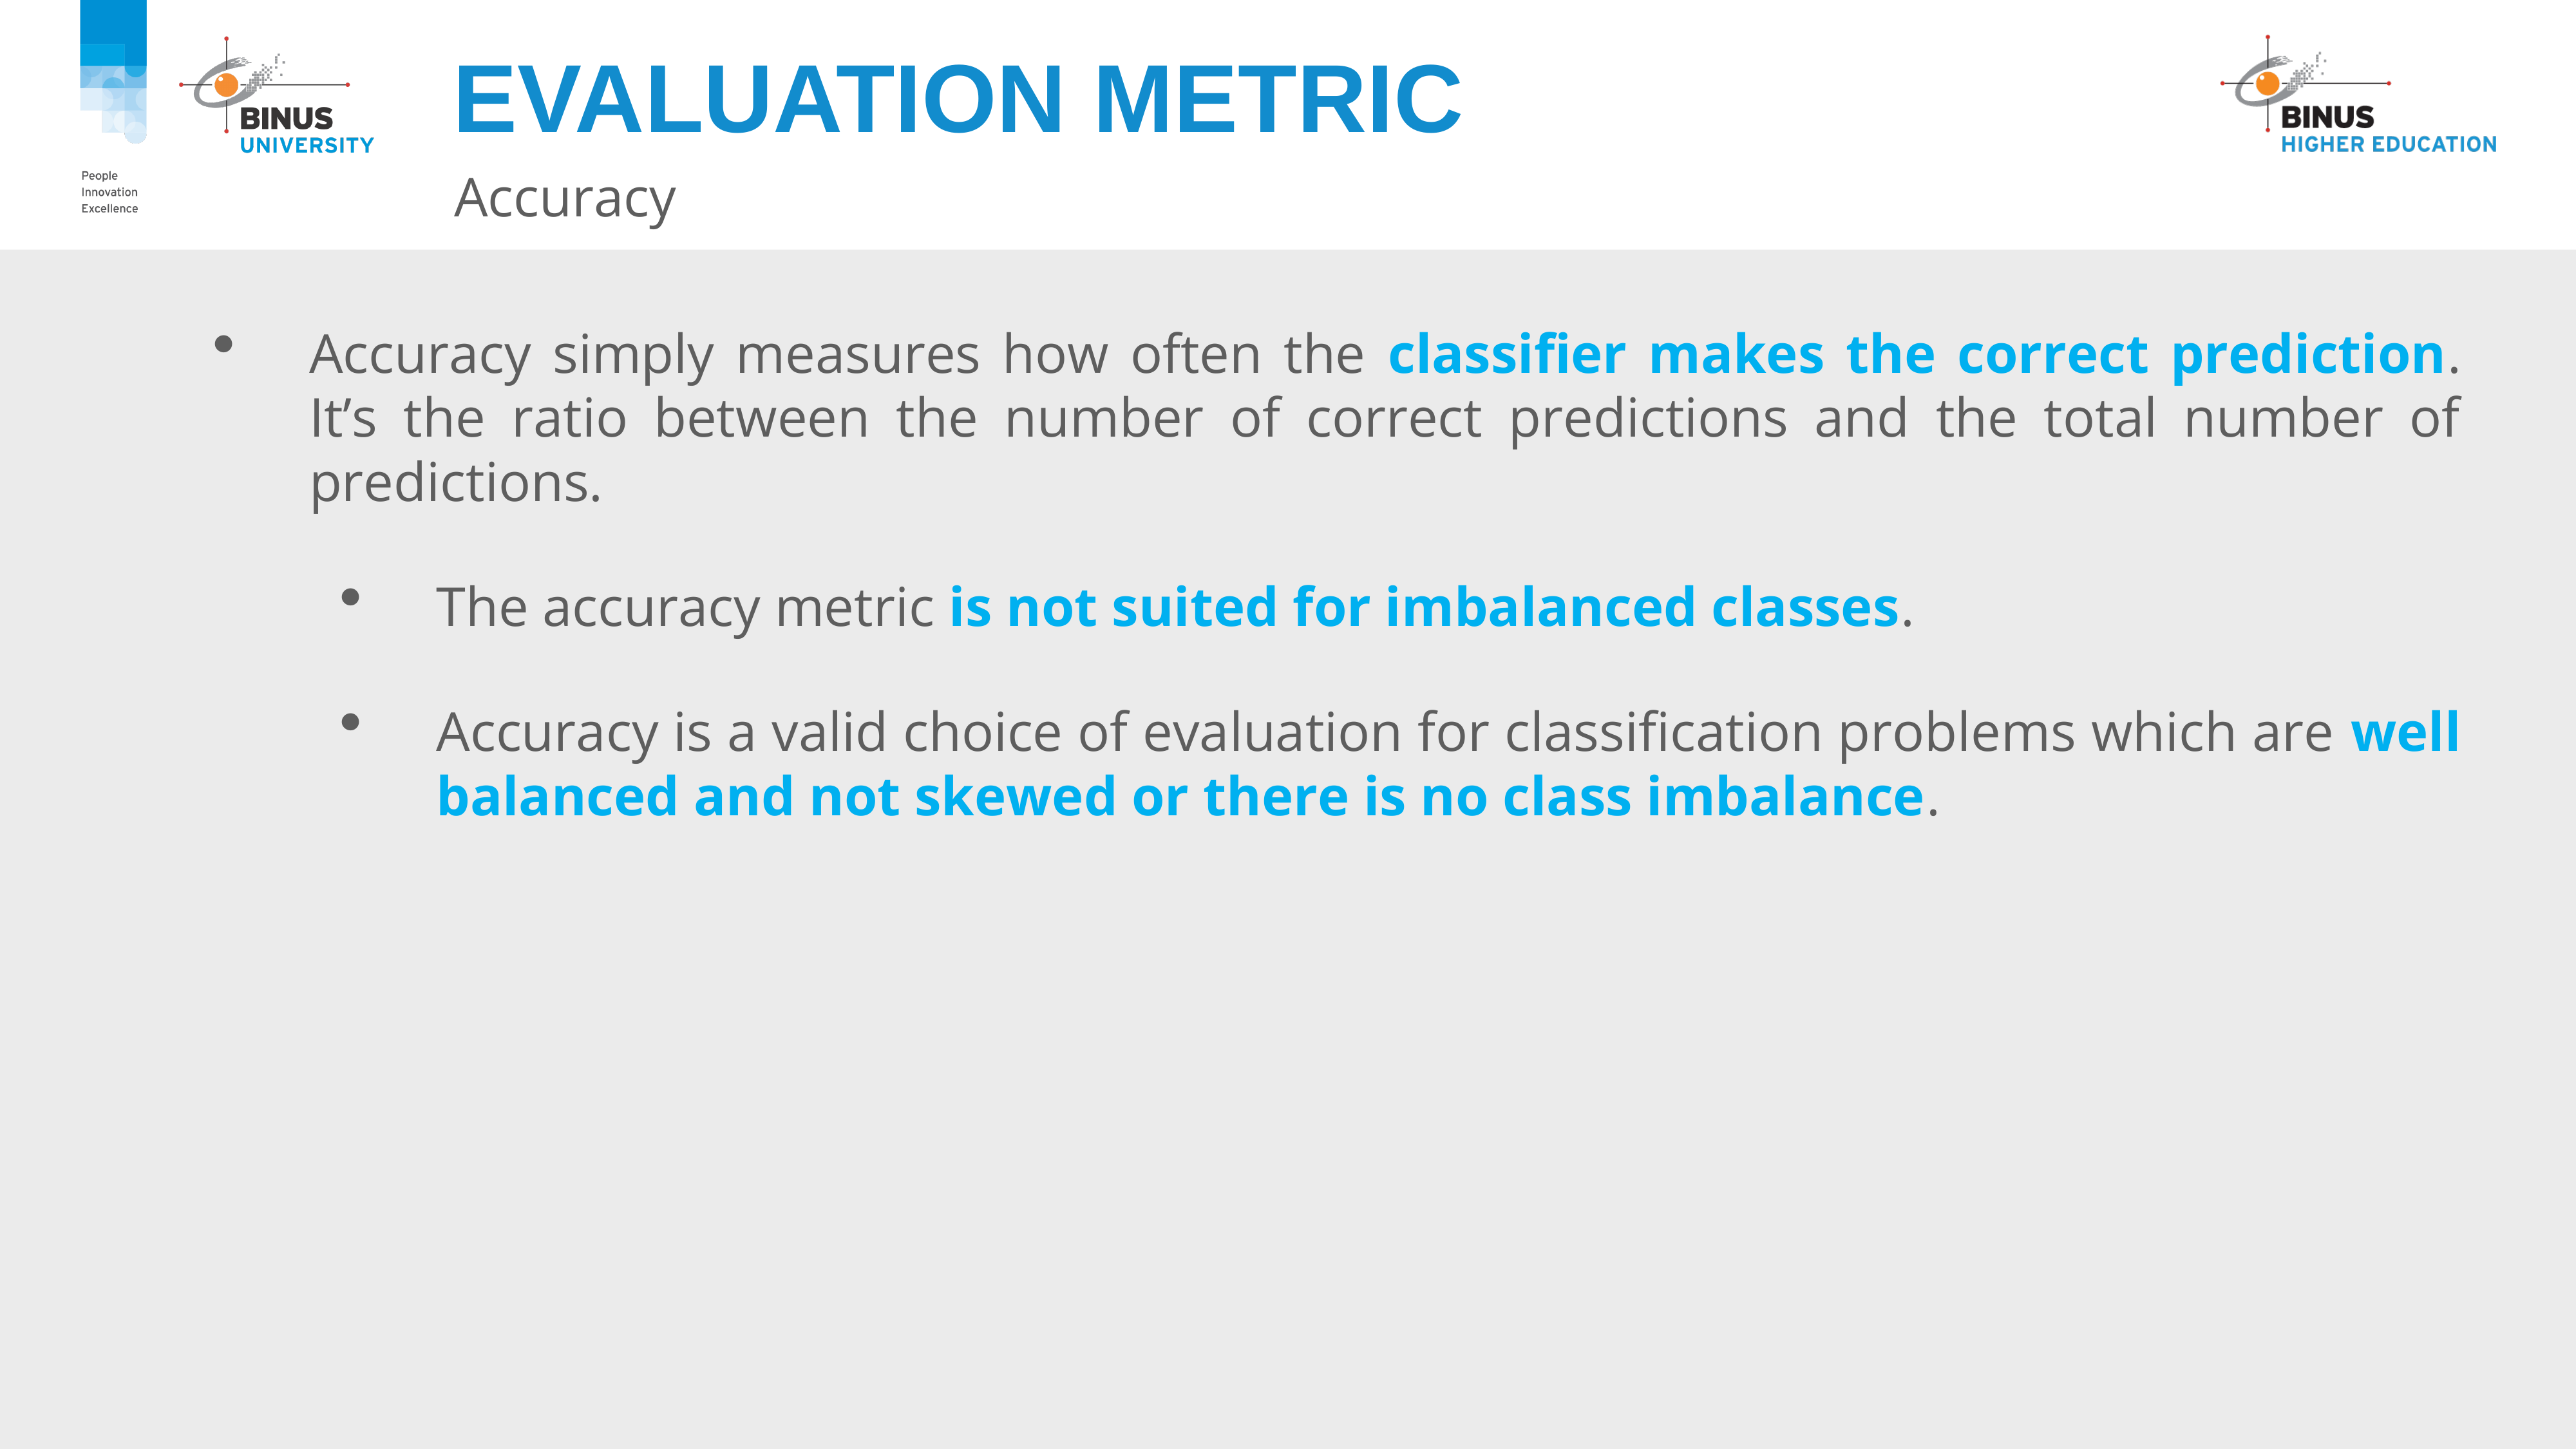

# Evaluation Metric
Accuracy
Accuracy simply measures how often the classifier makes the correct prediction. It’s the ratio between the number of correct predictions and the total number of predictions.
The accuracy metric is not suited for imbalanced classes.
Accuracy is a valid choice of evaluation for classification problems which are well balanced and not skewed or there is no class imbalance.